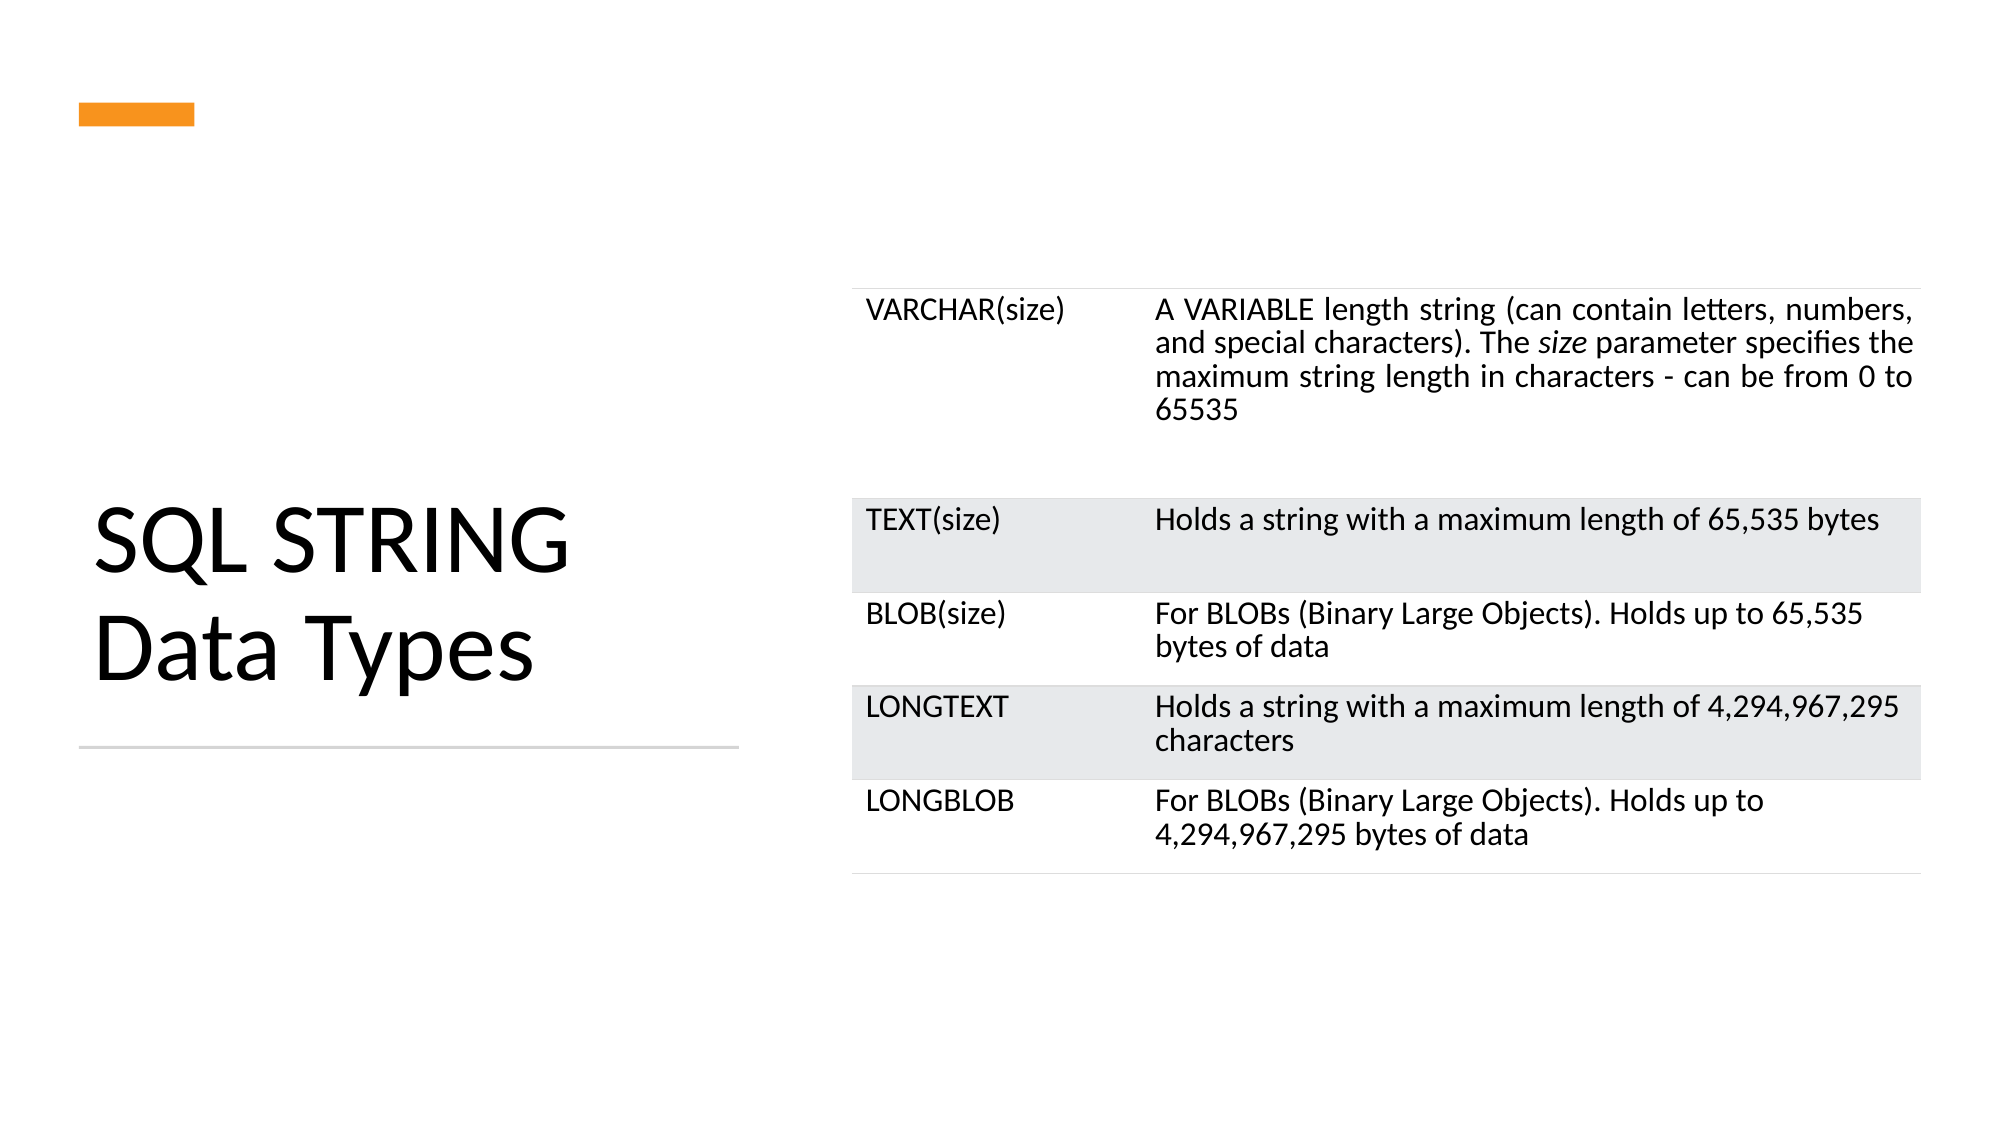

# SQL STRING Data Types
| VARCHAR(size) | A VARIABLE length string (can contain letters, numbers, and special characters). The size parameter specifies the maximum string length in characters - can be from 0 to 65535 |
| --- | --- |
| TEXT(size) | Holds a string with a maximum length of 65,535 bytes |
| BLOB(size) | For BLOBs (Binary Large Objects). Holds up to 65,535 bytes of data |
| LONGTEXT | Holds a string with a maximum length of 4,294,967,295 characters |
| LONGBLOB | For BLOBs (Binary Large Objects). Holds up to 4,294,967,295 bytes of data |